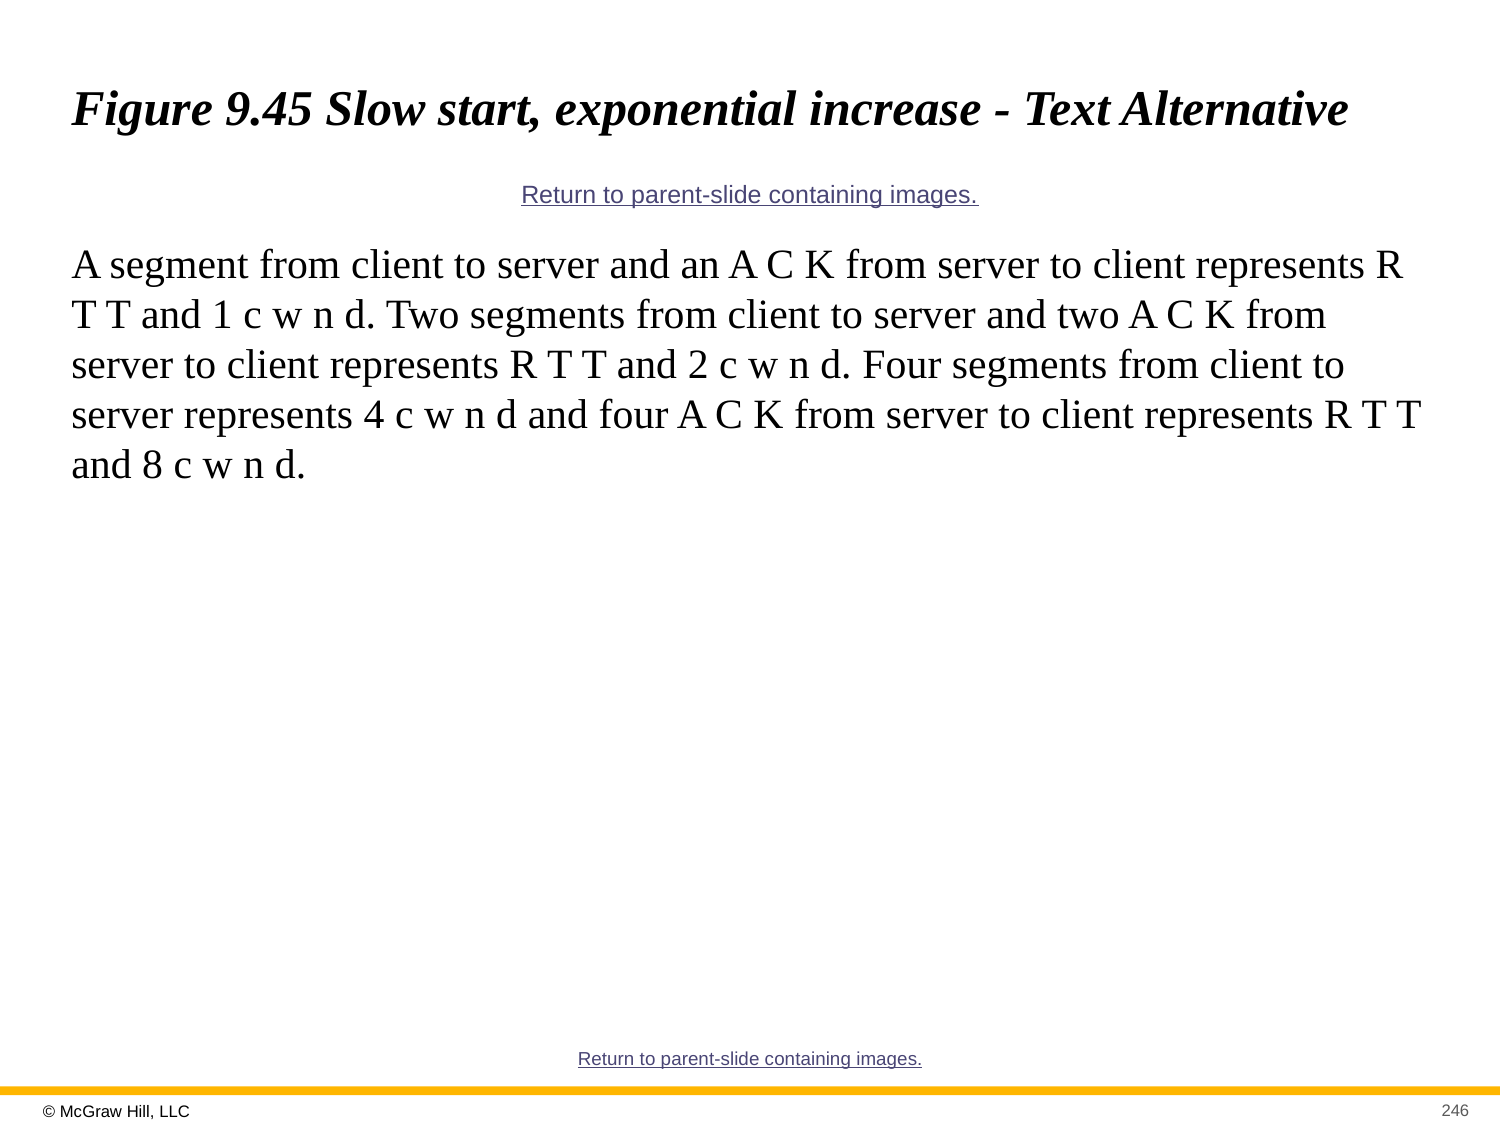

# Figure 9.45 Slow start, exponential increase - Text Alternative
Return to parent-slide containing images.
A segment from client to server and an A C K from server to client represents R T T and 1 c w n d. Two segments from client to server and two A C K from server to client represents R T T and 2 c w n d. Four segments from client to server represents 4 c w n d and four A C K from server to client represents R T T and 8 c w n d.
Return to parent-slide containing images.
246